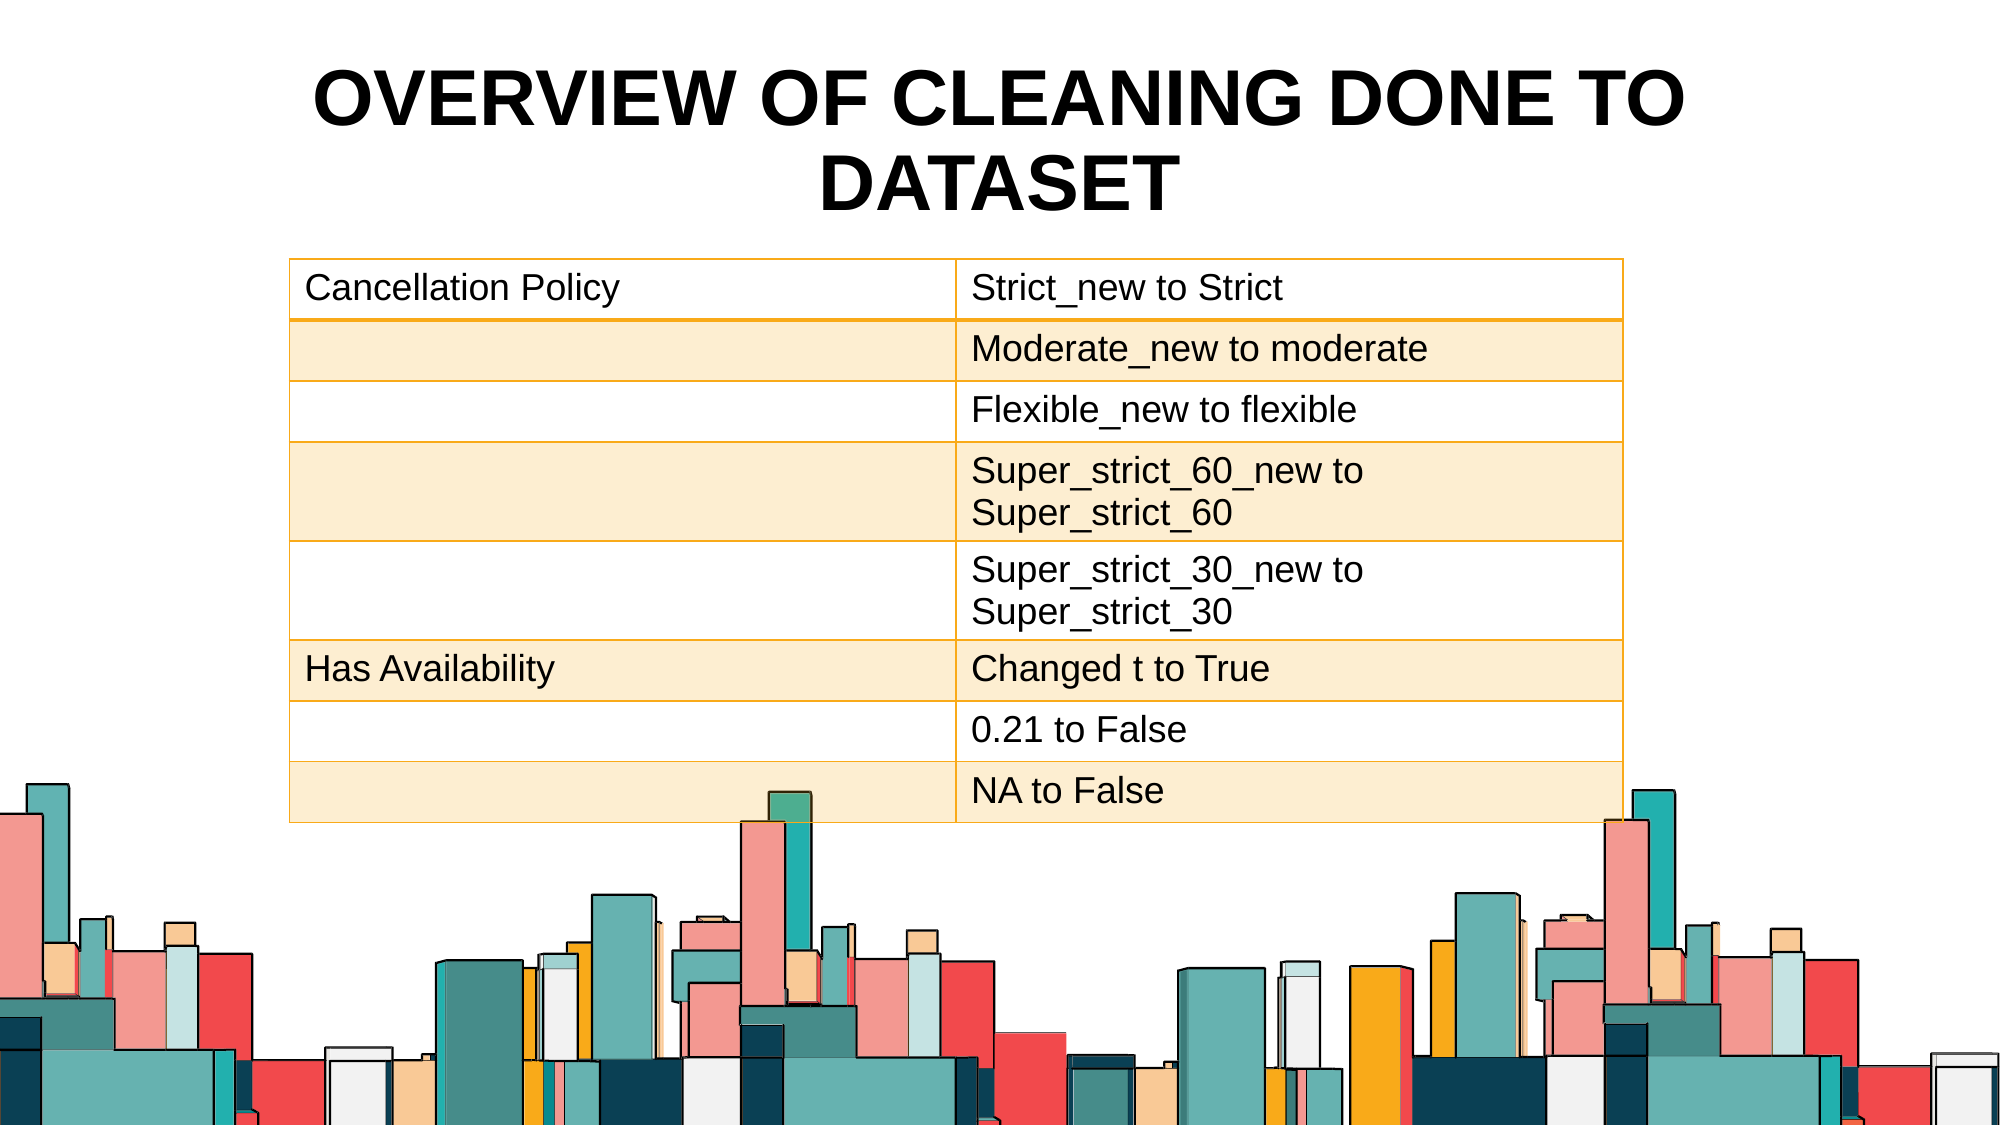

# Overview of cleaning done to dataset
| Cancellation Policy | Strict\_new to Strict |
| --- | --- |
|  | Moderate\_new to moderate |
|  | Flexible\_new to flexible |
|  | Super\_strict\_60\_new to Super\_strict\_60 |
|  | Super\_strict\_30\_new to Super\_strict\_30 |
| Has Availability | Changed t to True |
|  | 0.21 to False |
|  | NA to False |